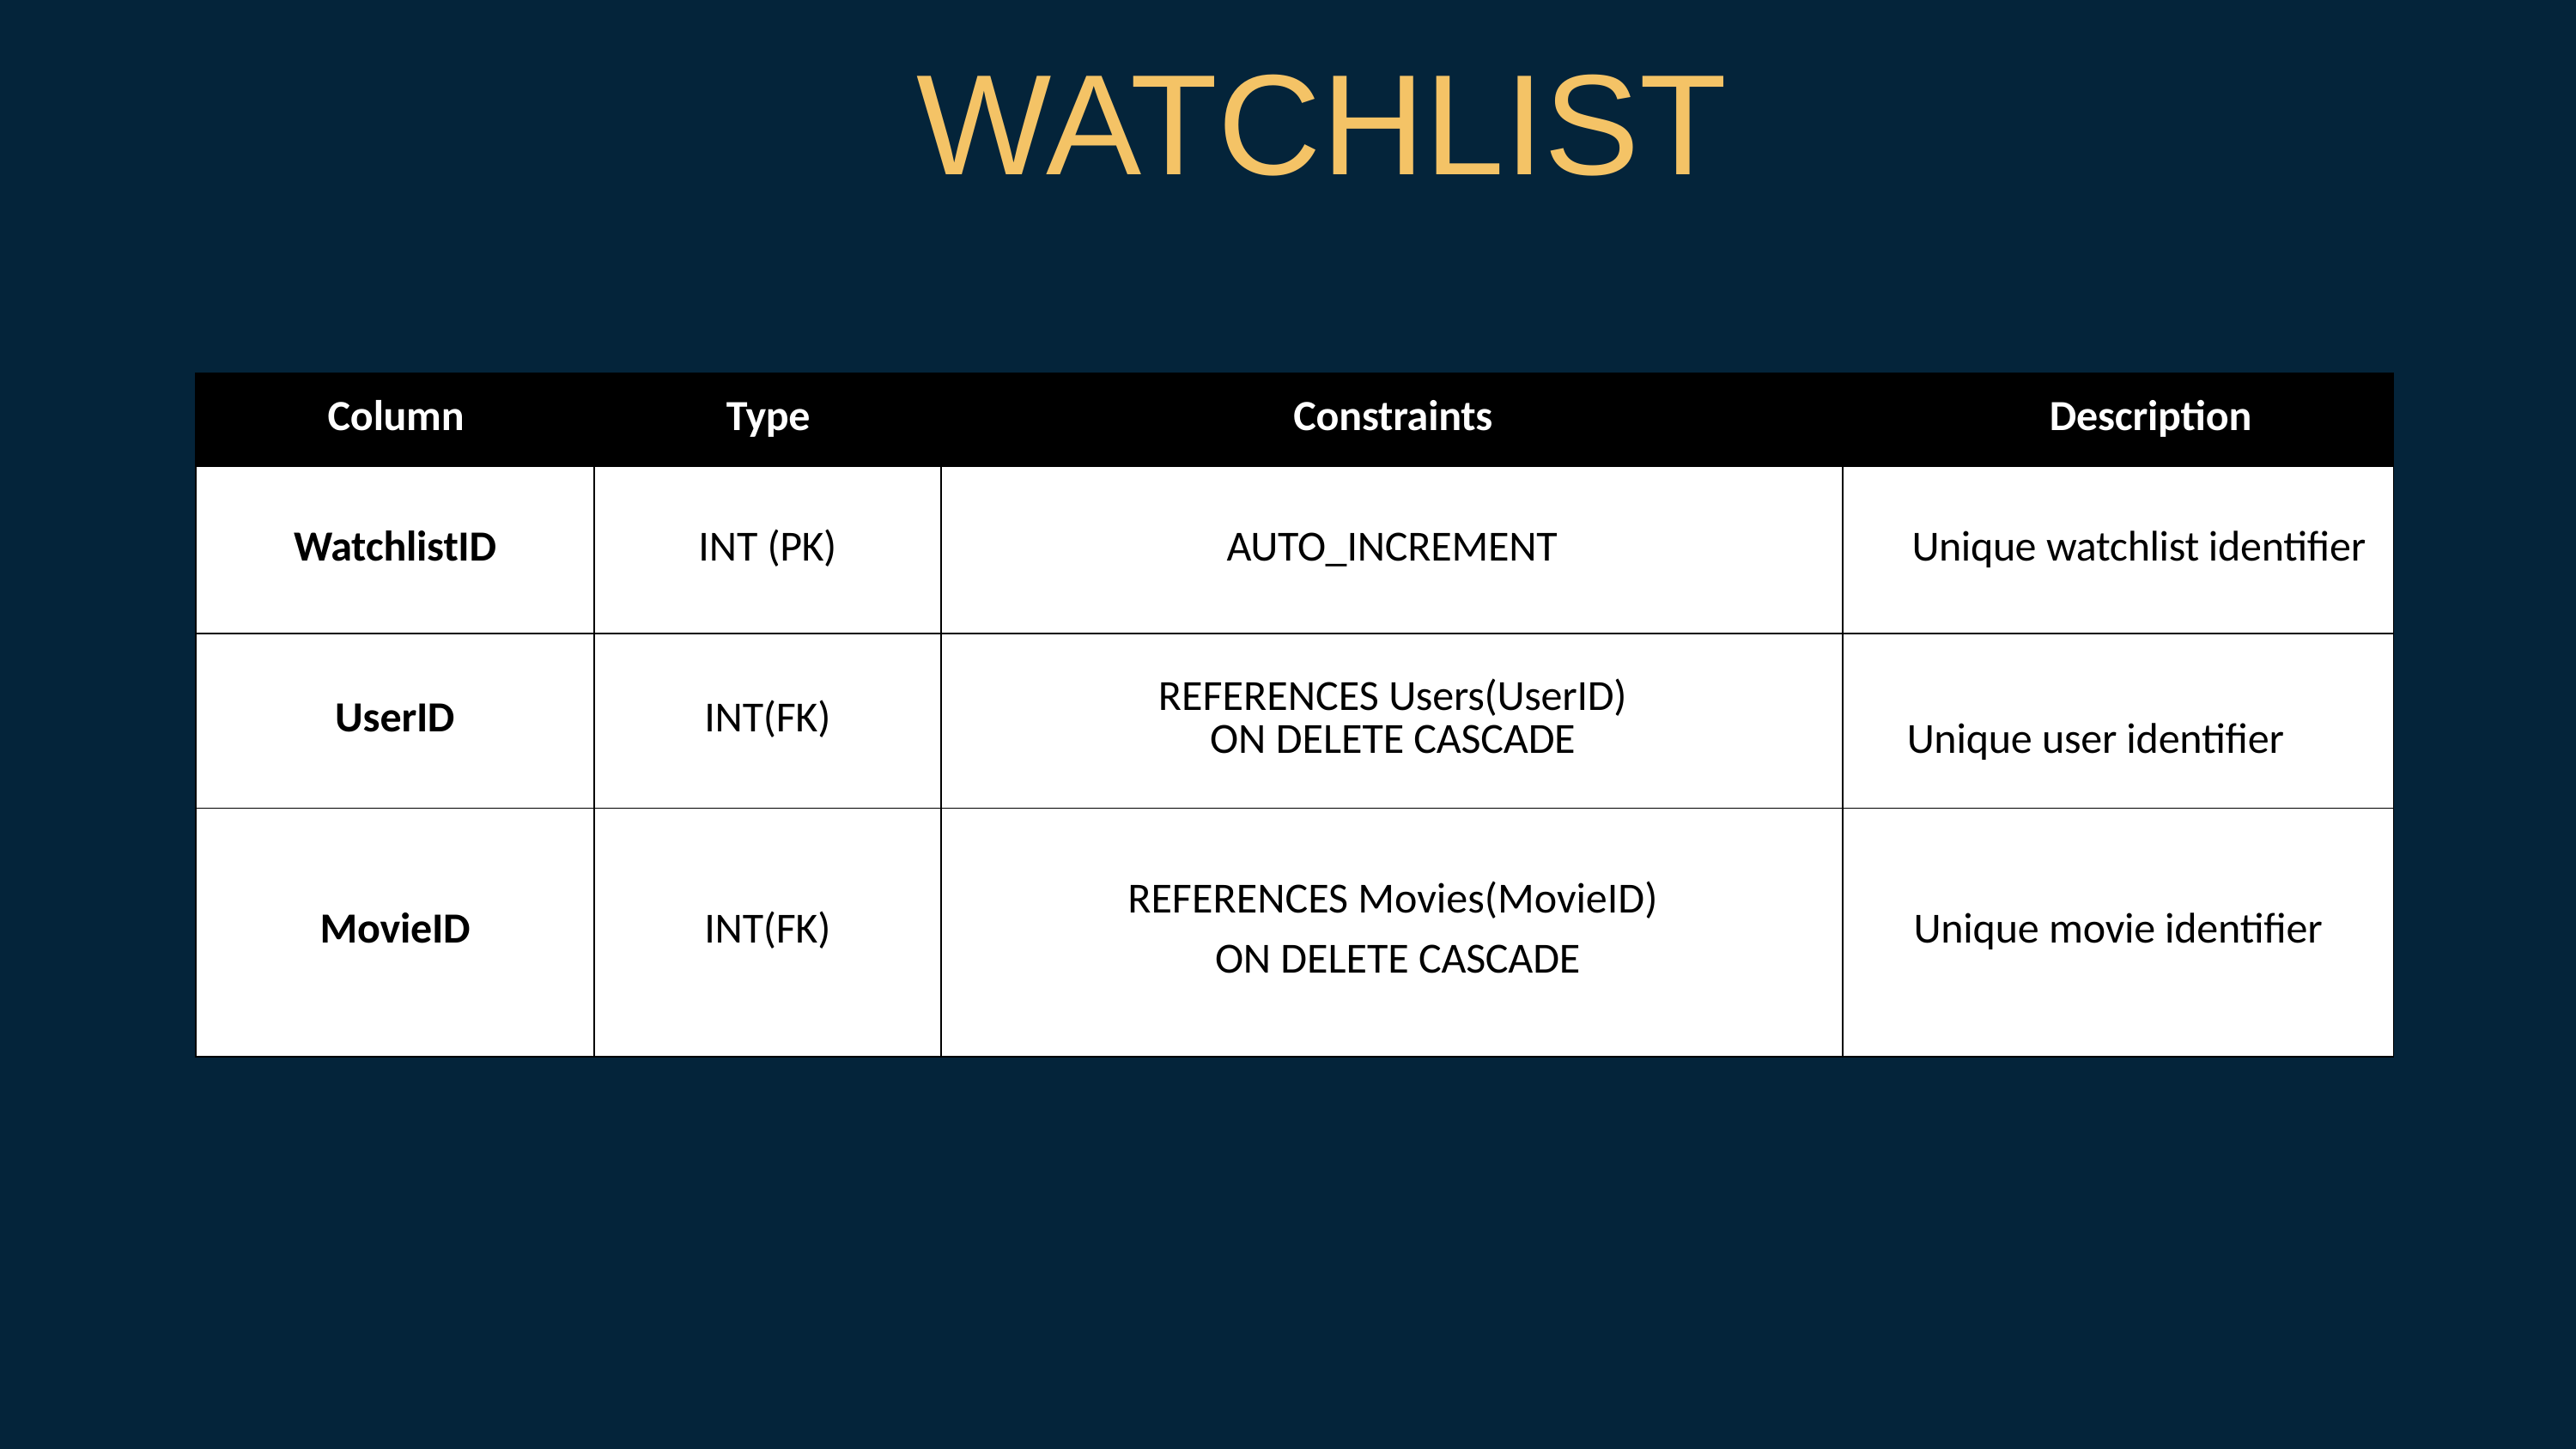

WATCHLIST
| Column | Type | Constraints | Description |
| --- | --- | --- | --- |
| WatchlistID | INT (PK) | AUTO\_INCREMENT | Unique watchlist identifier |
| UserID | INT(FK) | REFERENCES Users(UserID) ON DELETE CASCADE | Unique user identifier |
| MovieID | INT(FK) | REFERENCES Movies(MovieID) ON DELETE CASCADE | Unique movie identifier |